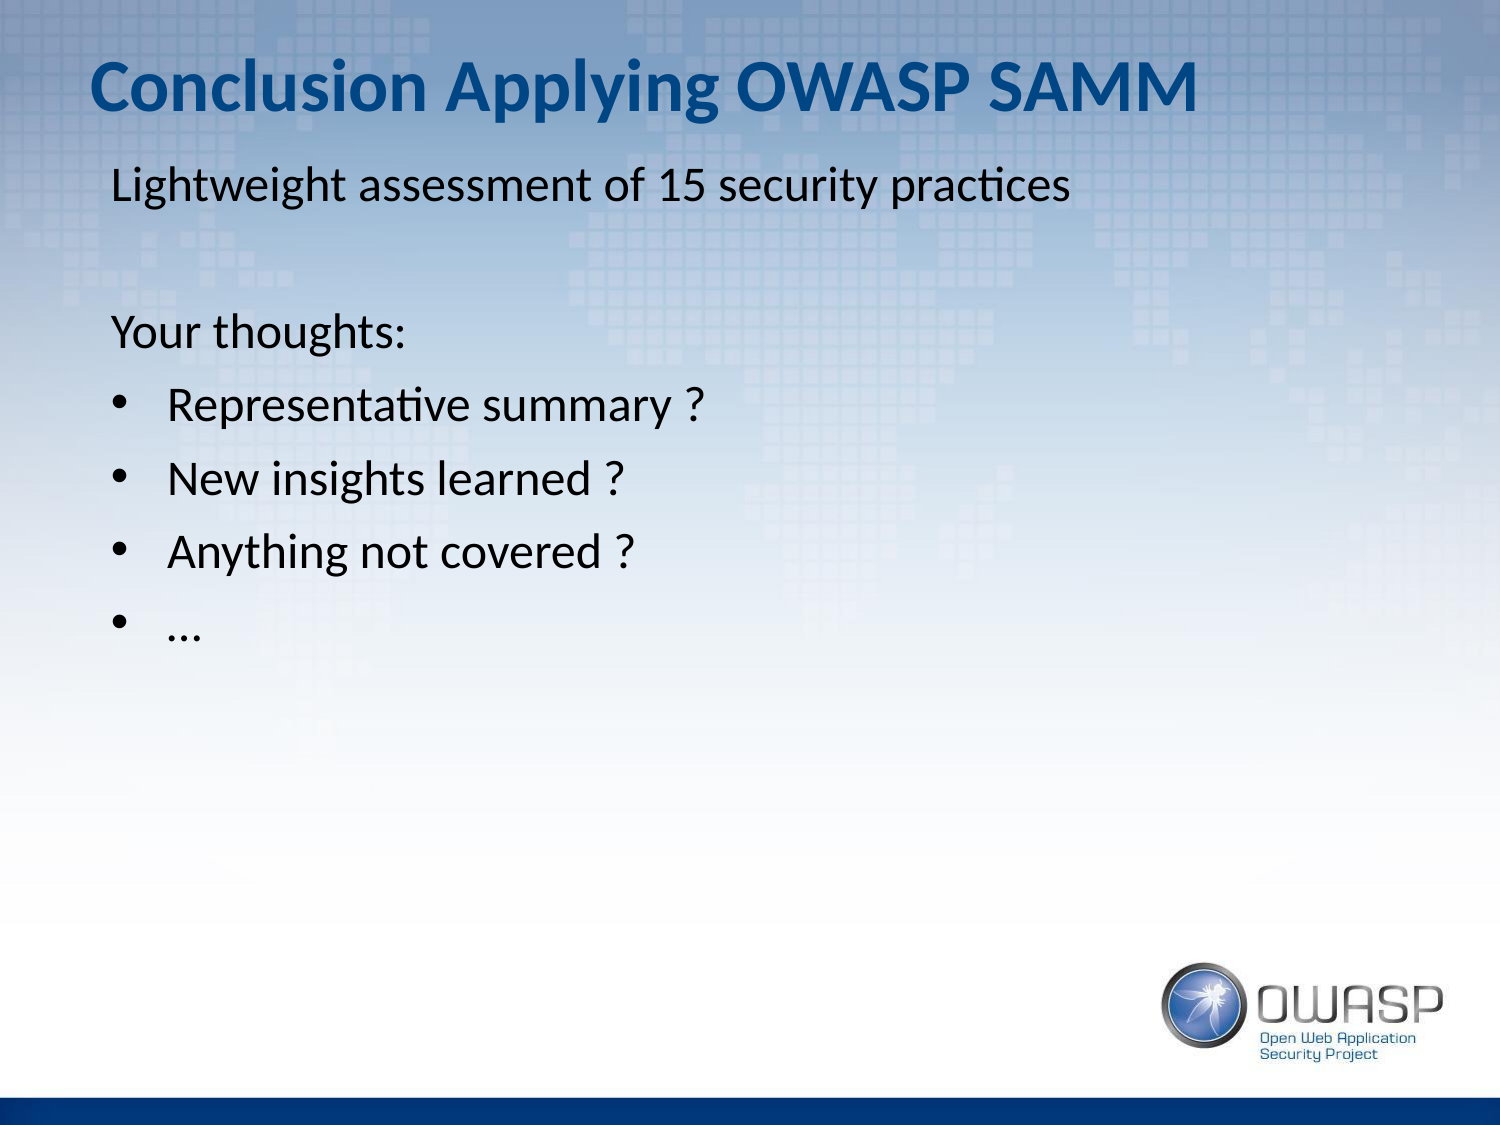

# Conclusion Applying OWASP SAMM
Lightweight assessment of 15 security practices

Your thoughts:
Representative summary ?
New insights learned ?
Anything not covered ?
…